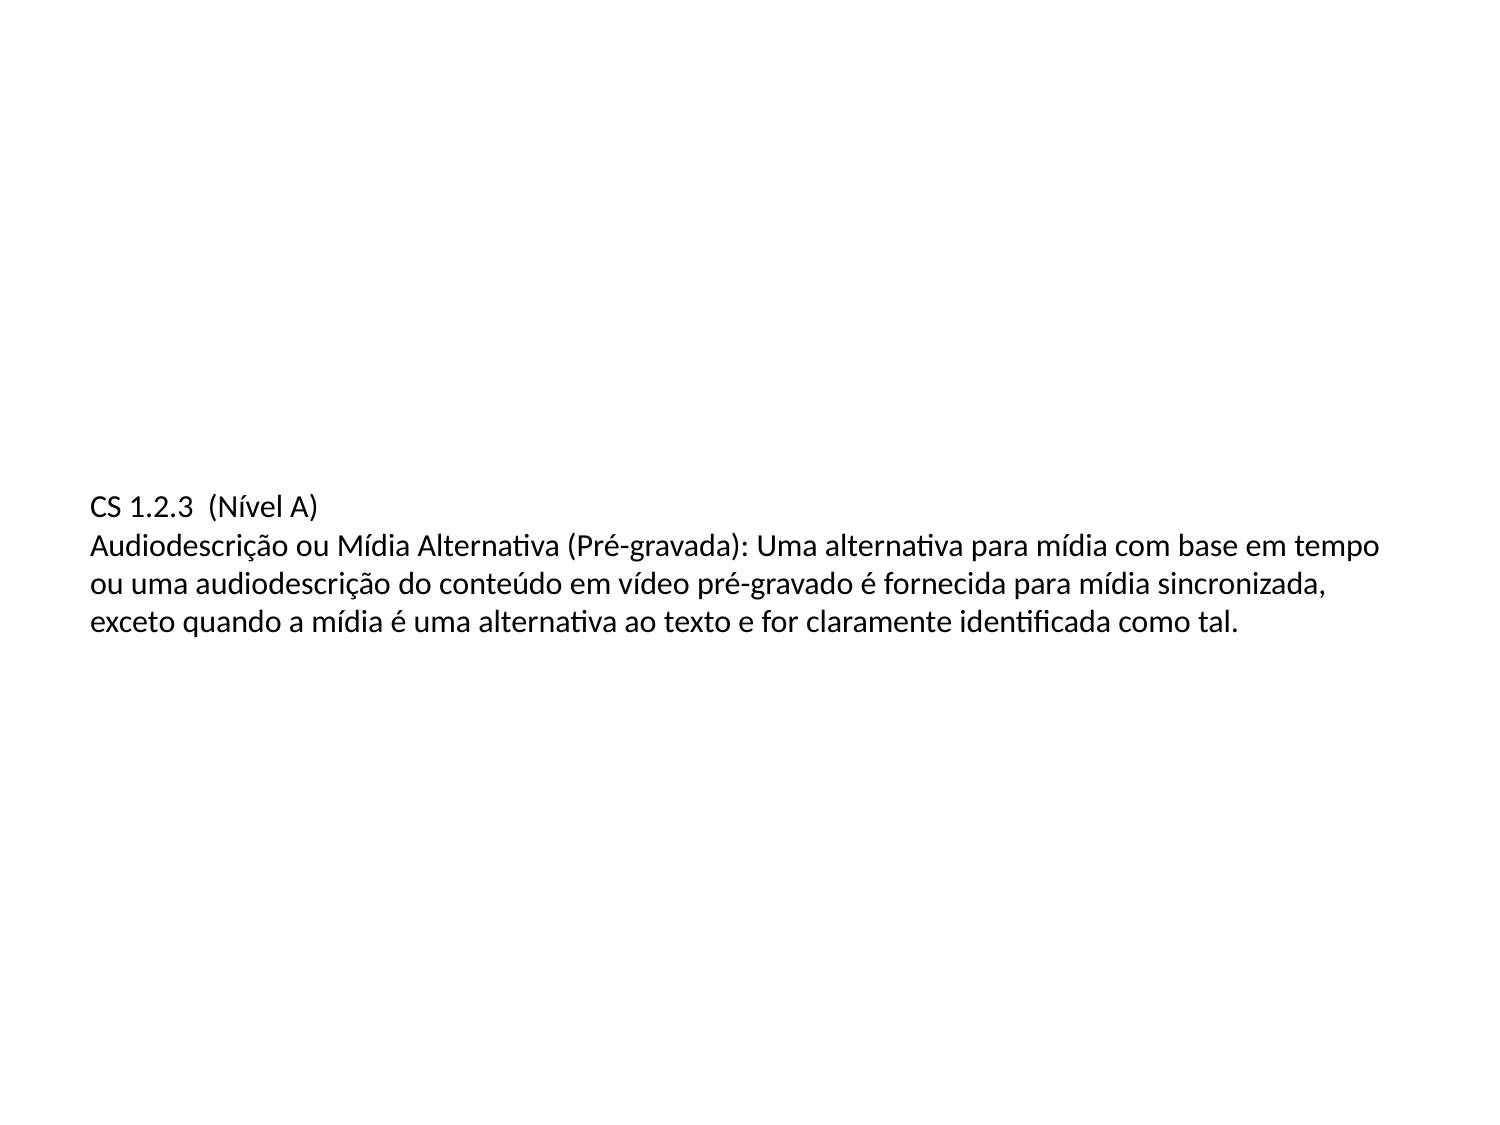

# CS 1.2.3  (Nível A) Audiodescrição ou Mídia Alternativa (Pré-gravada): Uma alternativa para mídia com base em tempo ou uma audiodescrição do conteúdo em vídeo pré-gravado é fornecida para mídia sincronizada, exceto quando a mídia é uma alternativa ao texto e for claramente identificada como tal.